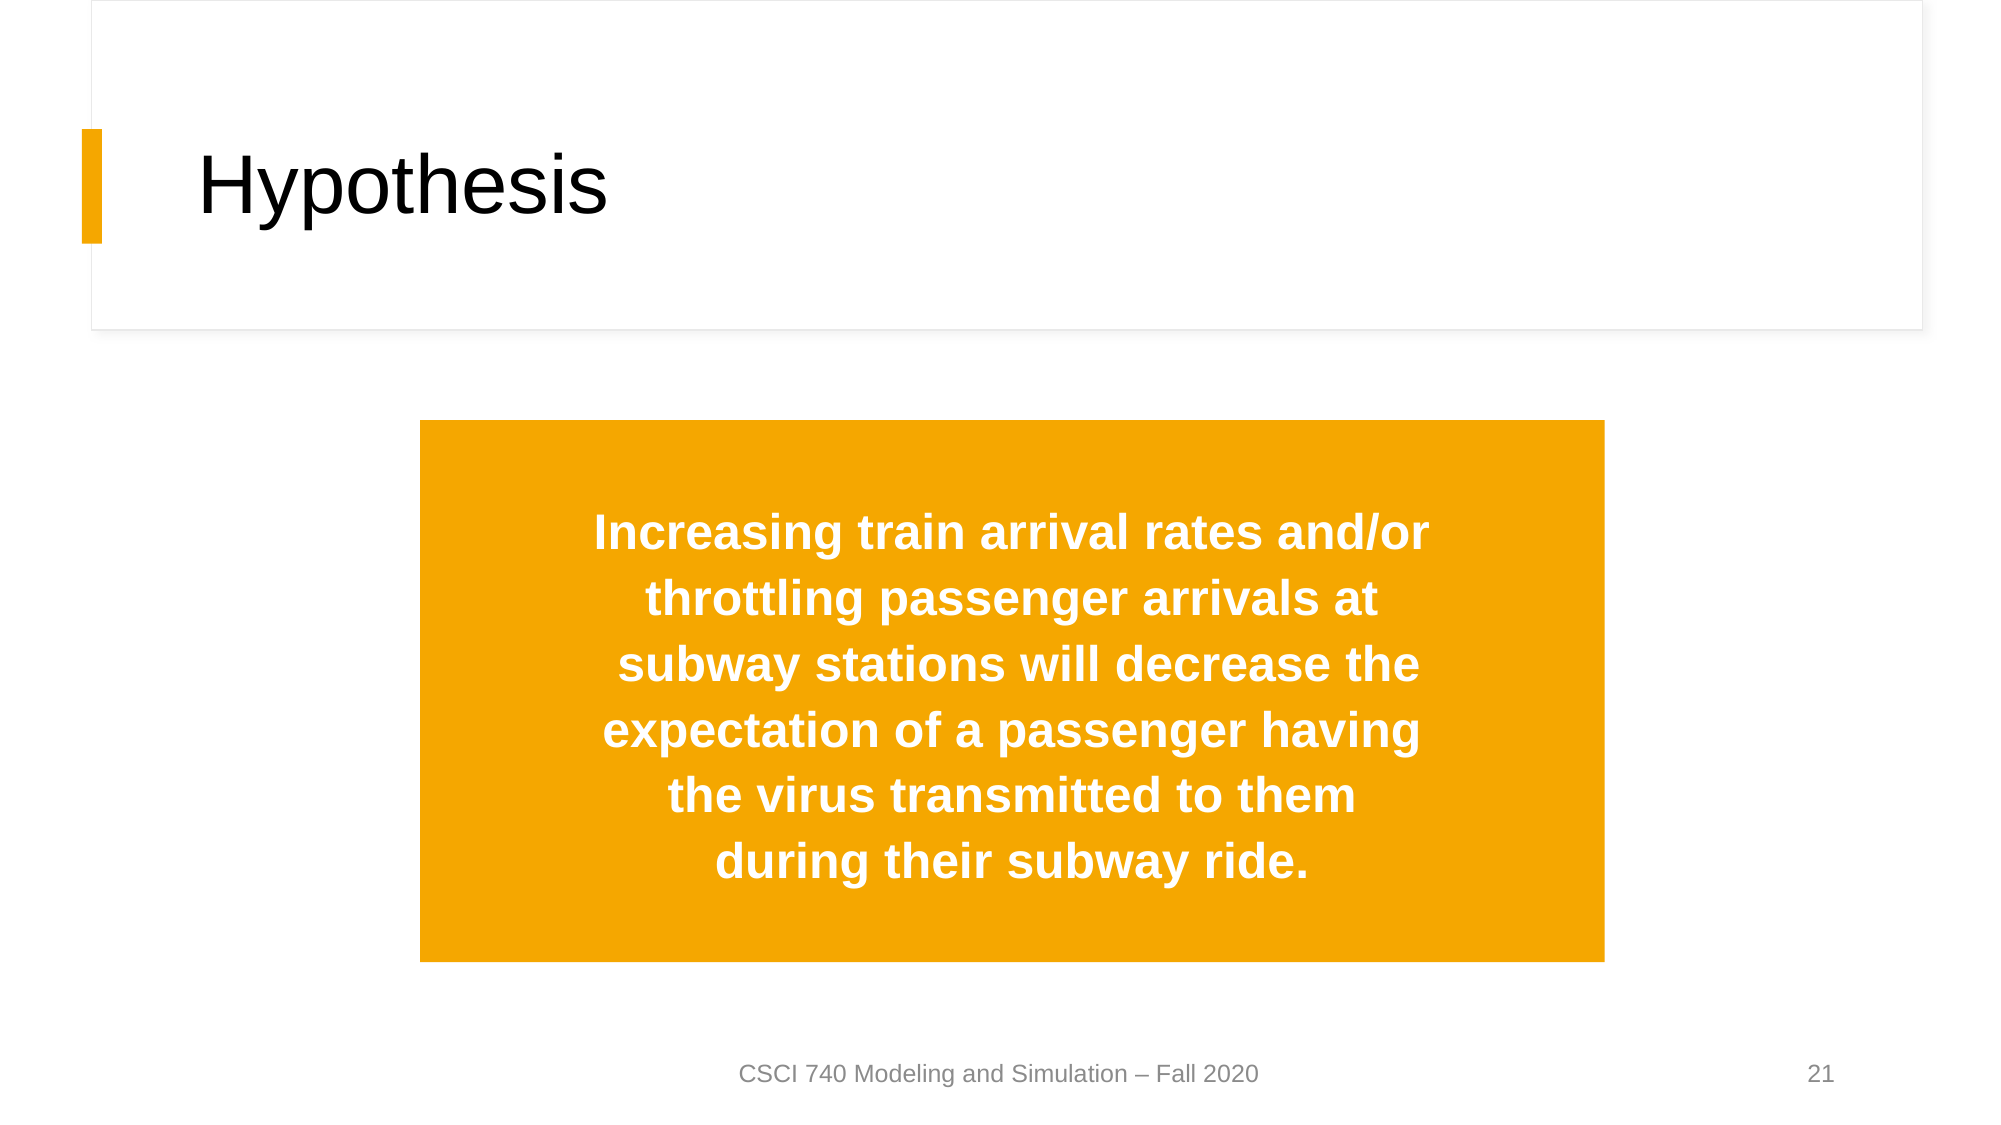

Hypothesis

Increasing train arrival rates and/or
throttling passenger arrivals at
 subway stations will decrease the
expectation of a passenger having
the virus transmitted to them
during their subway ride.

CSCI 740 Modeling and Simulation – Fall 2020
21